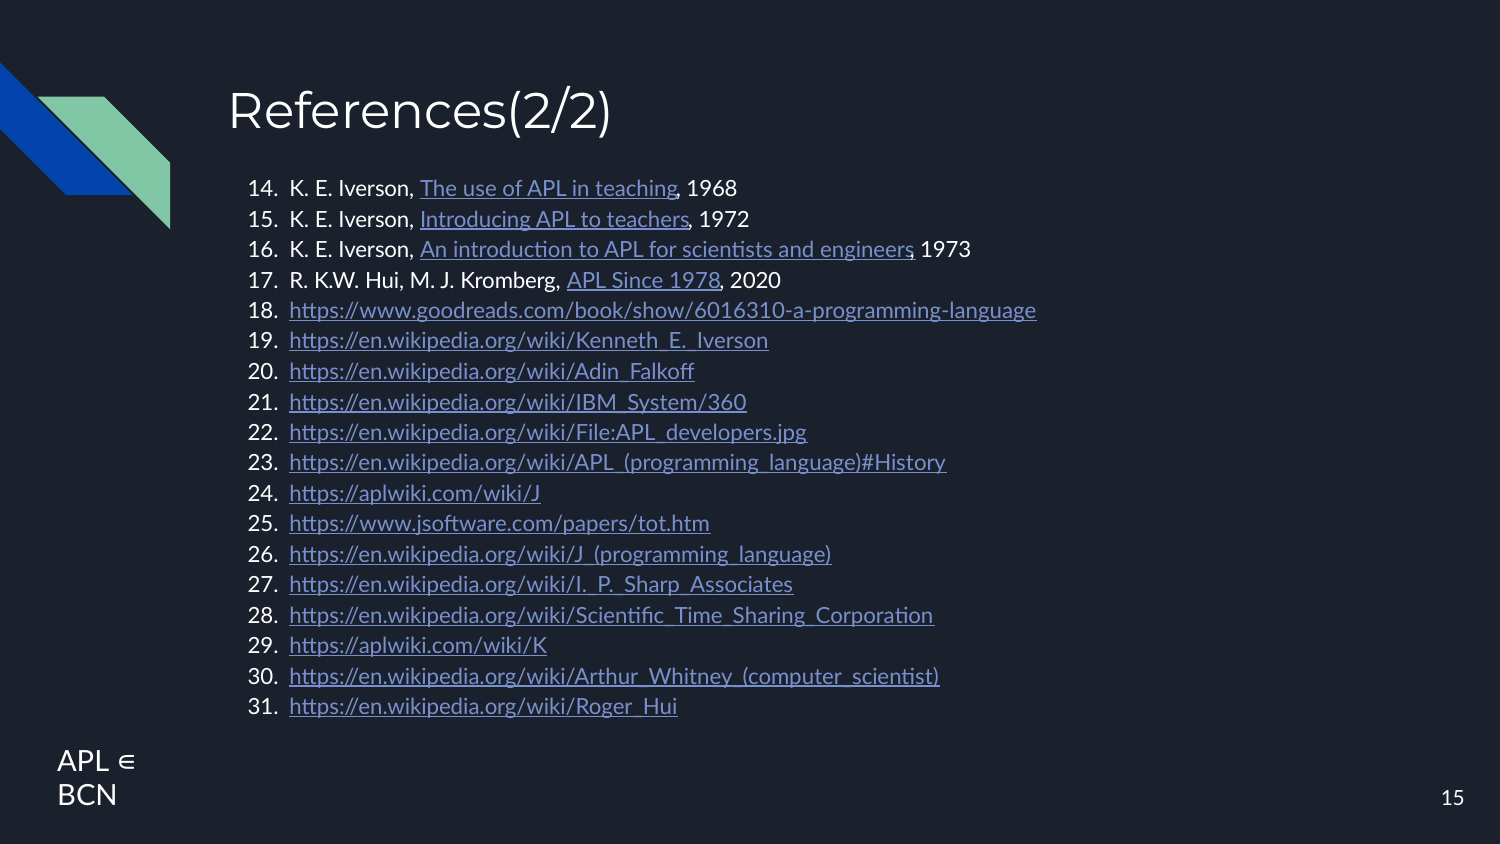

# References(2/2)
K. E. Iverson, The use of APL in teaching, 1968
K. E. Iverson, Introducing APL to teachers, 1972
K. E. Iverson, An introduction to APL for scientists and engineers, 1973
R. K.W. Hui, M. J. Kromberg, APL Since 1978, 2020
https://www.goodreads.com/book/show/6016310-a-programming-language
https://en.wikipedia.org/wiki/Kenneth_E._Iverson
https://en.wikipedia.org/wiki/Adin_Falkoff
https://en.wikipedia.org/wiki/IBM_System/360
https://en.wikipedia.org/wiki/File:APL_developers.jpg
https://en.wikipedia.org/wiki/APL_(programming_language)#History
https://aplwiki.com/wiki/J
https://www.jsoftware.com/papers/tot.htm
https://en.wikipedia.org/wiki/J_(programming_language)
https://en.wikipedia.org/wiki/I._P._Sharp_Associates
https://en.wikipedia.org/wiki/Scientific_Time_Sharing_Corporation
https://aplwiki.com/wiki/K
https://en.wikipedia.org/wiki/Arthur_Whitney_(computer_scientist)
https://en.wikipedia.org/wiki/Roger_Hui
15